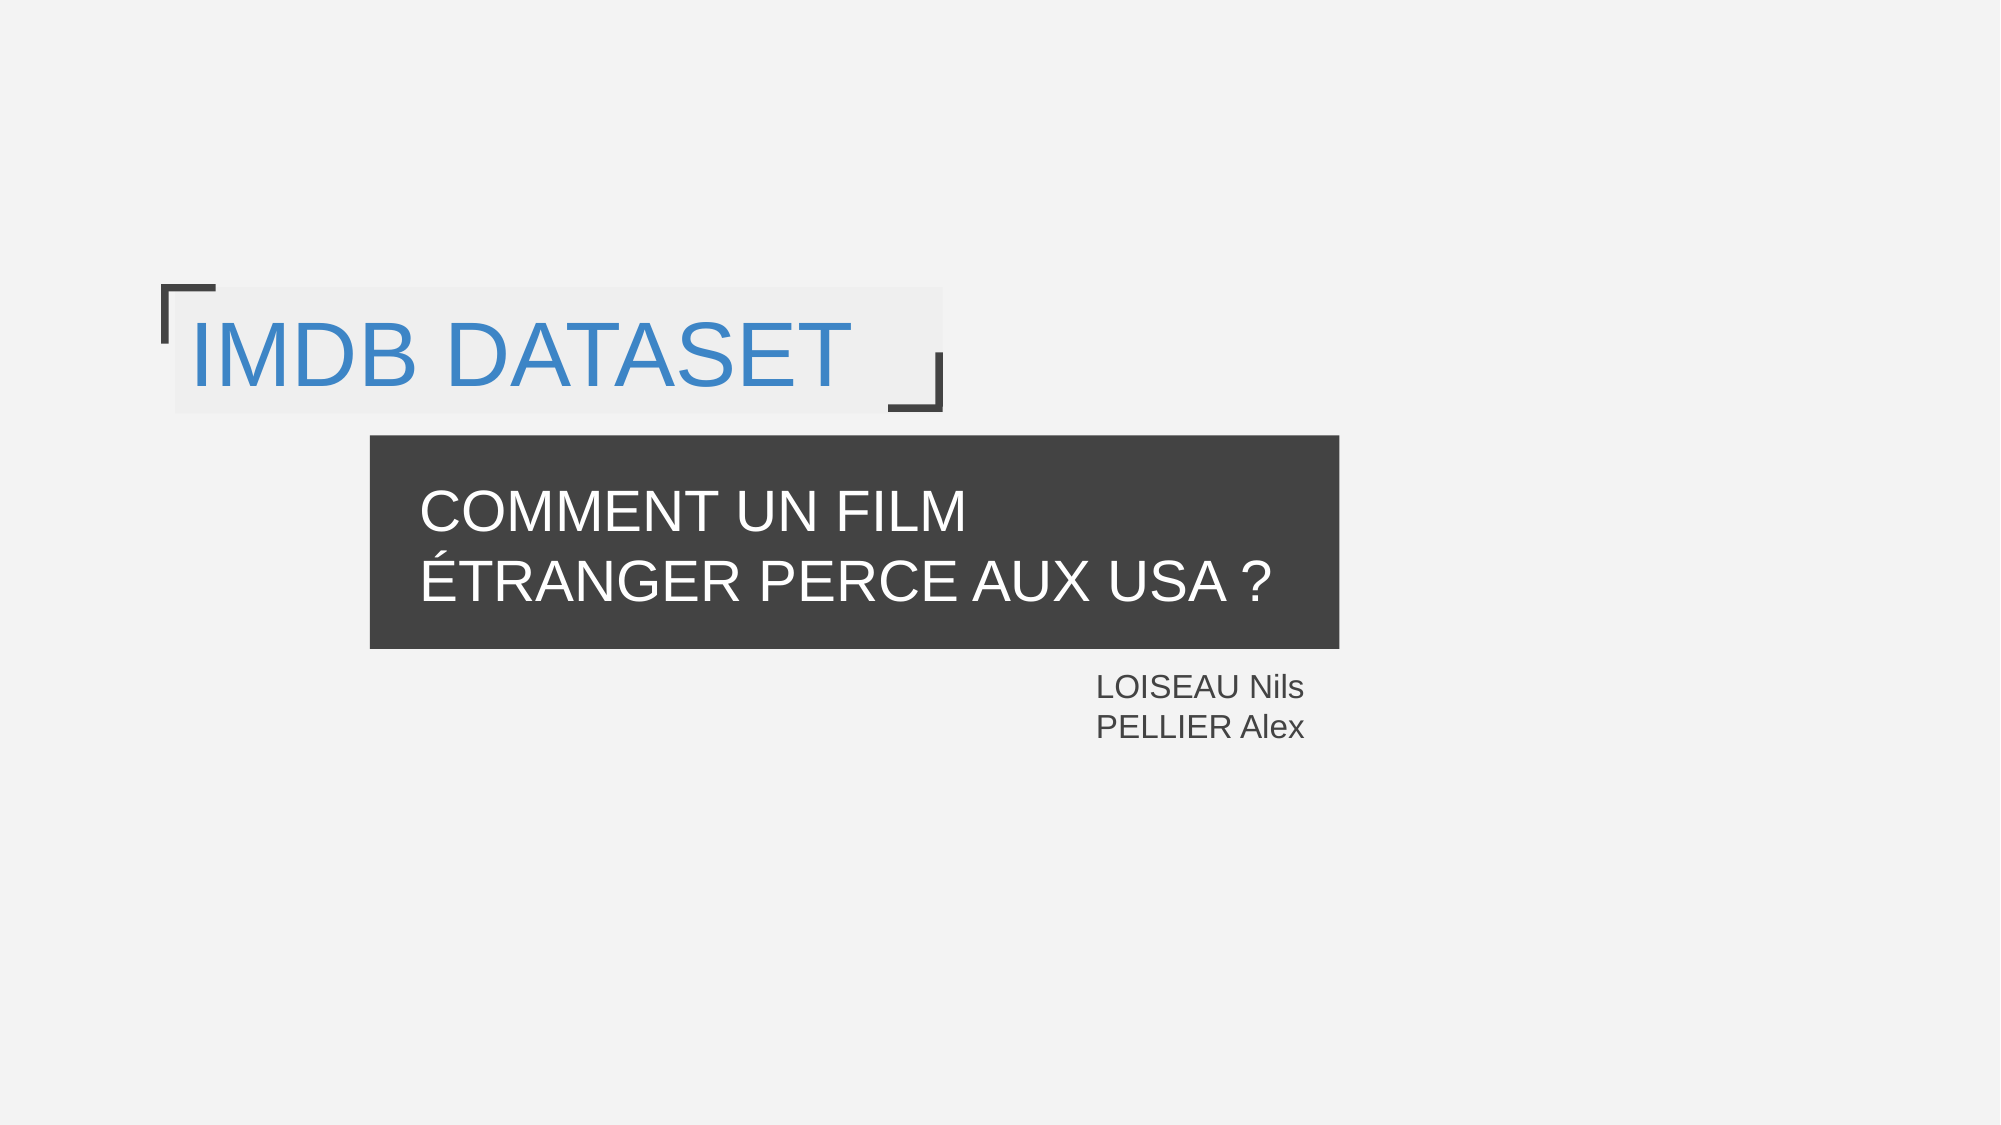

IMDB DATASET

COMMENT UN FILM
ÉTRANGER PERCE AUX USA ?
LOISEAU Nils
PELLIER Alex